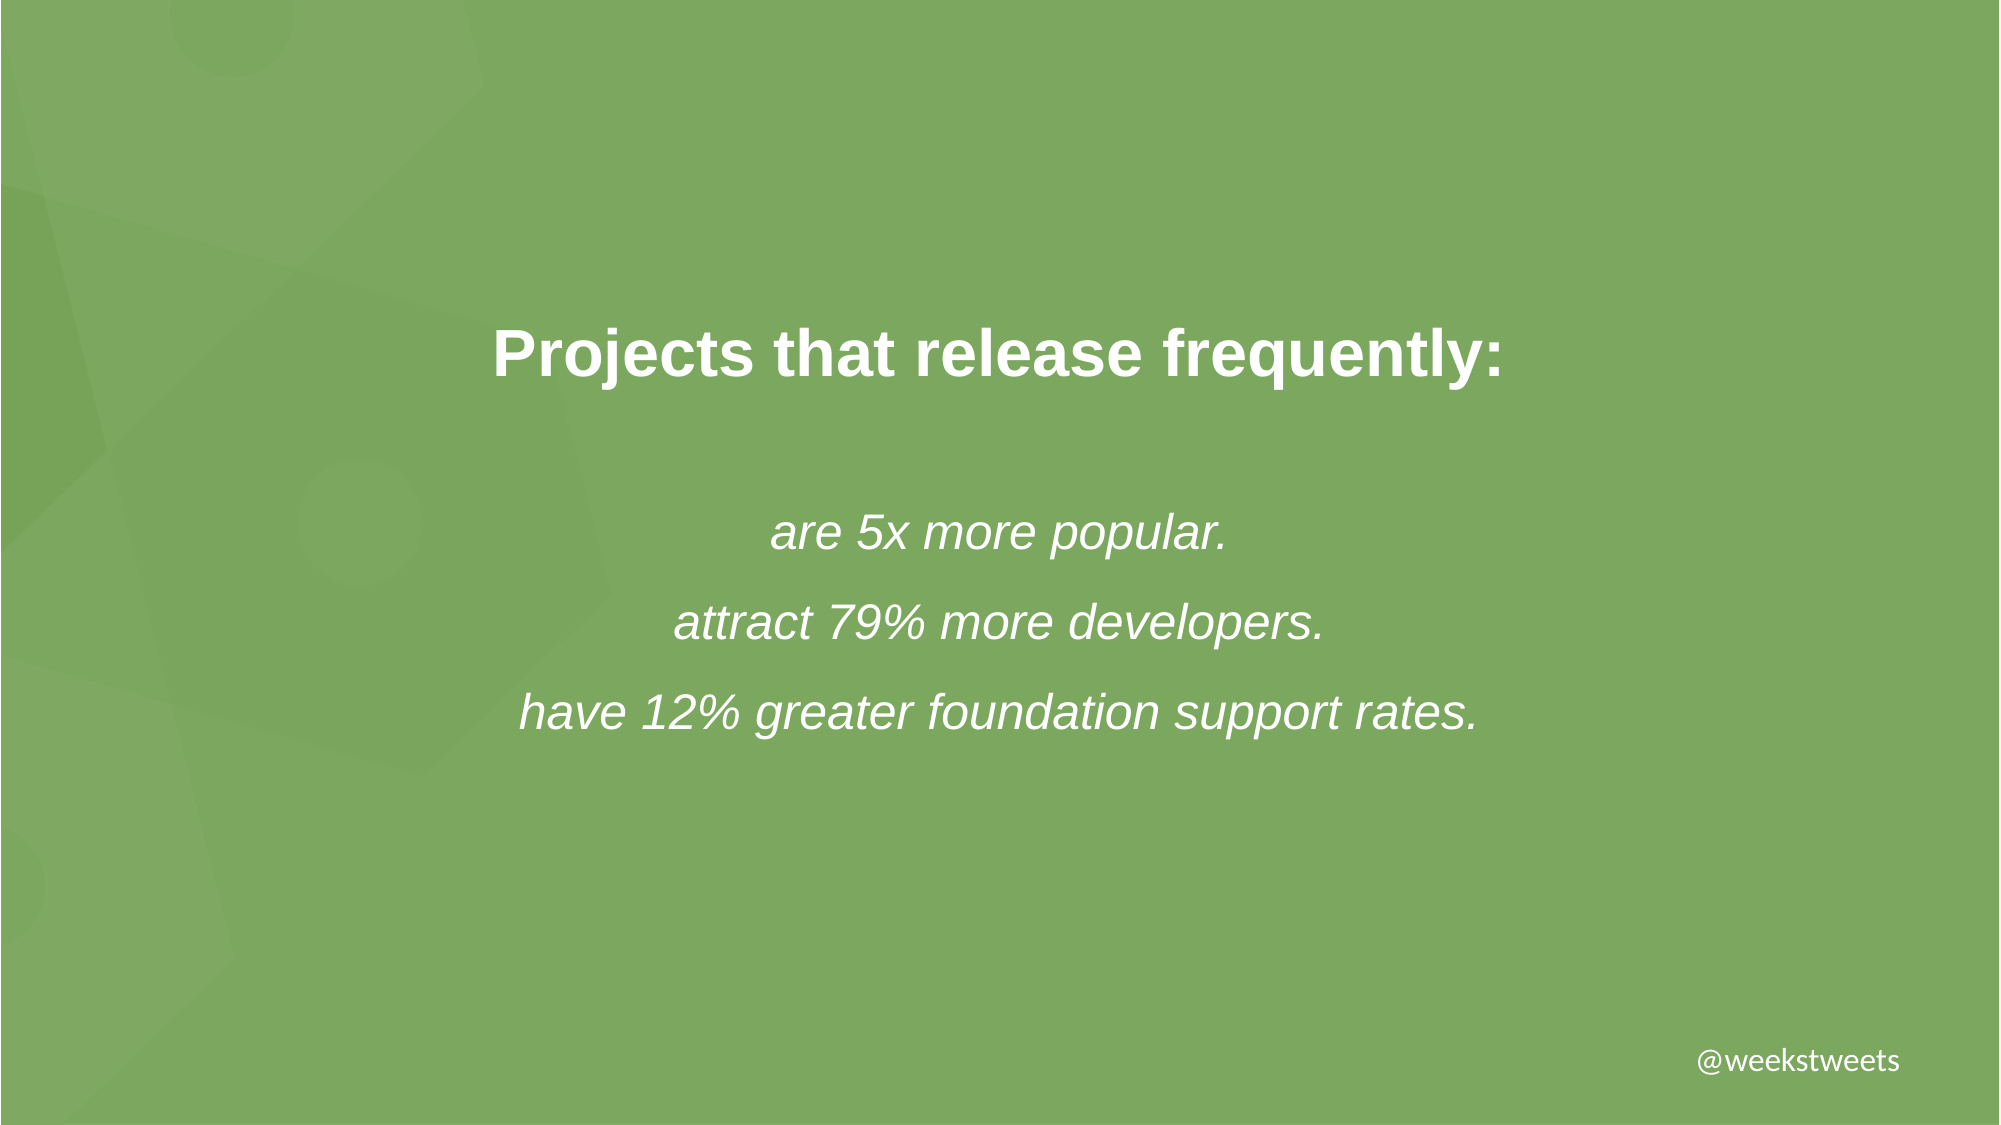

Projects that release frequently:

are 5x more popular.
attract 79% more developers.
have 12% greater foundation support rates.
@weekstweets